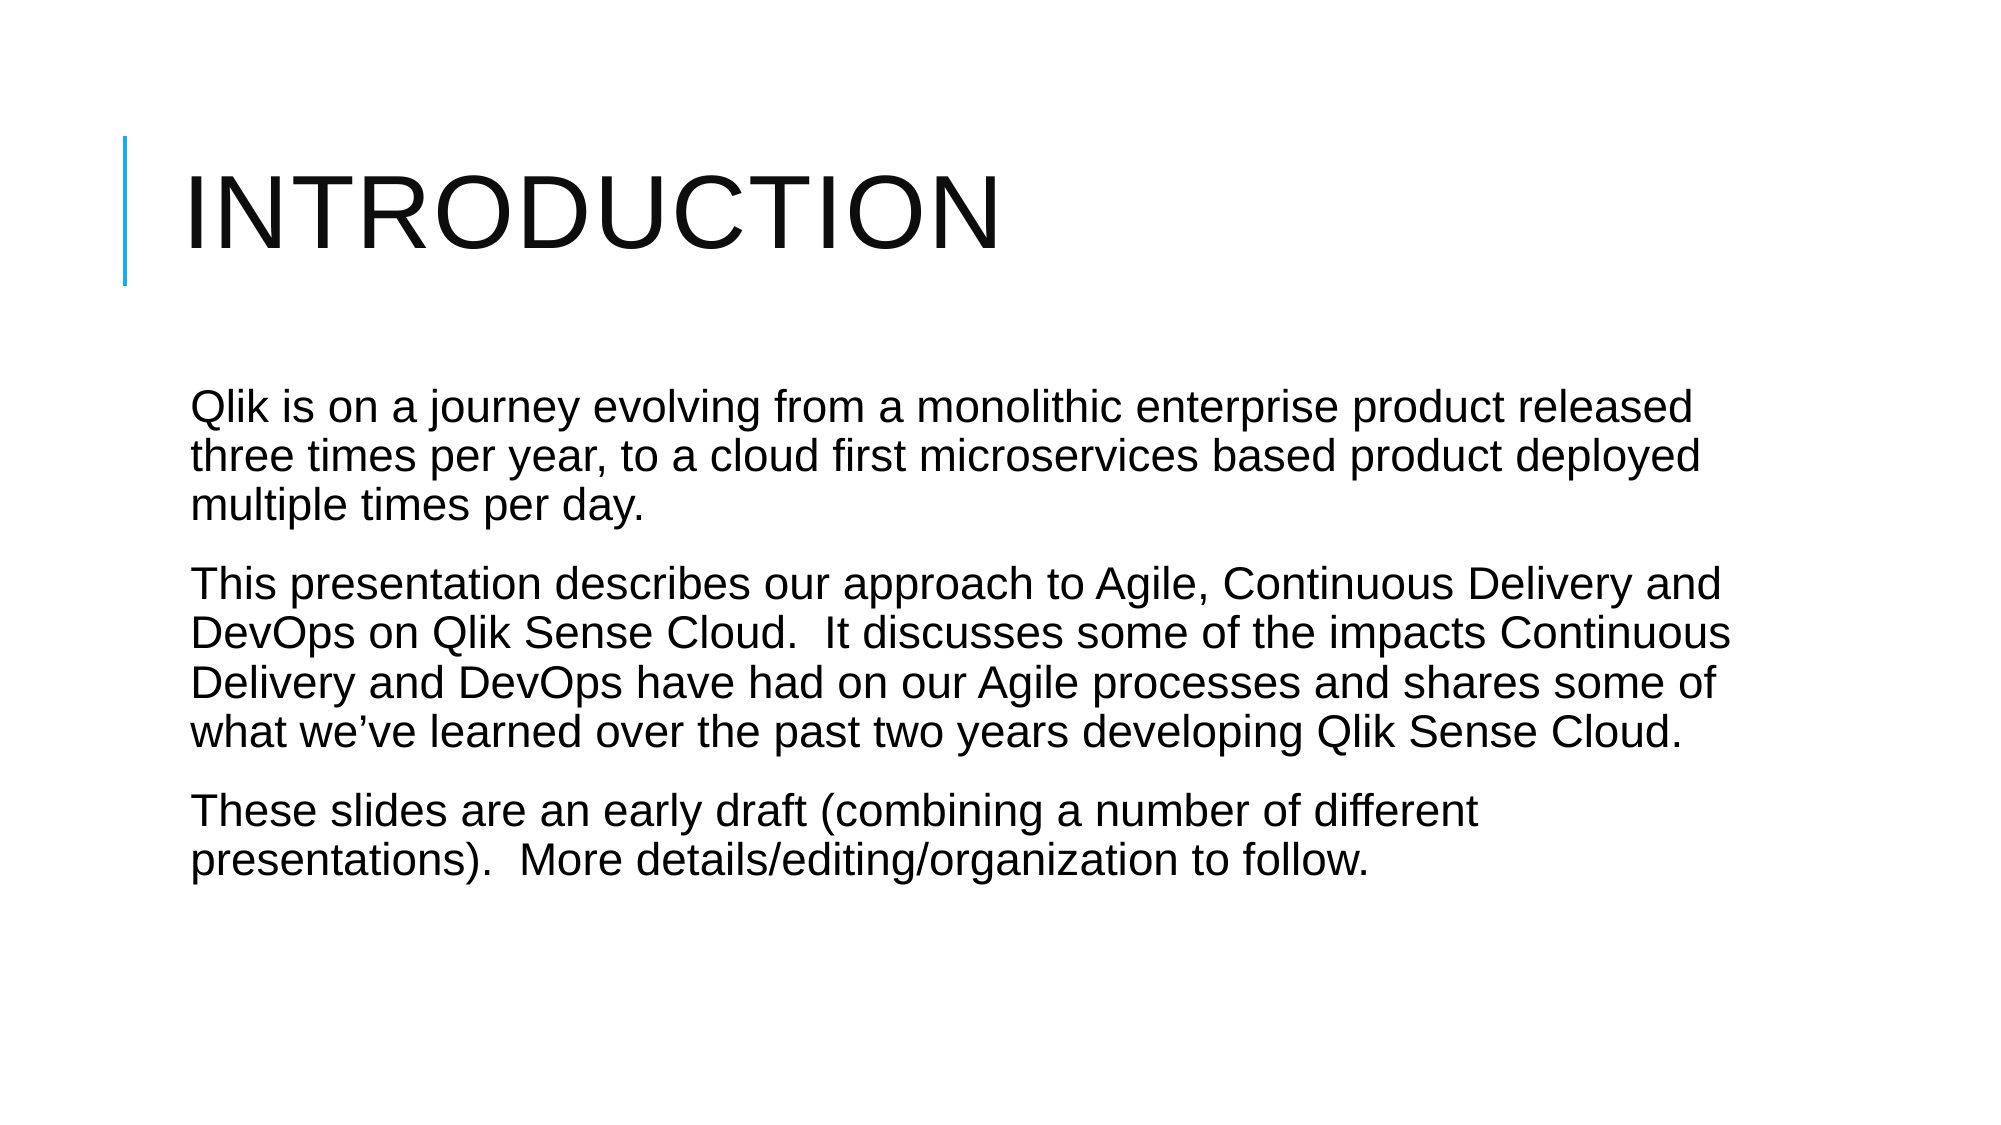

# introduction
Qlik is on a journey evolving from a monolithic enterprise product released three times per year, to a cloud first microservices based product deployed multiple times per day.
This presentation describes our approach to Agile, Continuous Delivery and DevOps on Qlik Sense Cloud.  It discusses some of the impacts Continuous Delivery and DevOps have had on our Agile processes and shares some of what we’ve learned over the past two years developing Qlik Sense Cloud.
These slides are an early draft (combining a number of different presentations).  More details/editing/organization to follow.